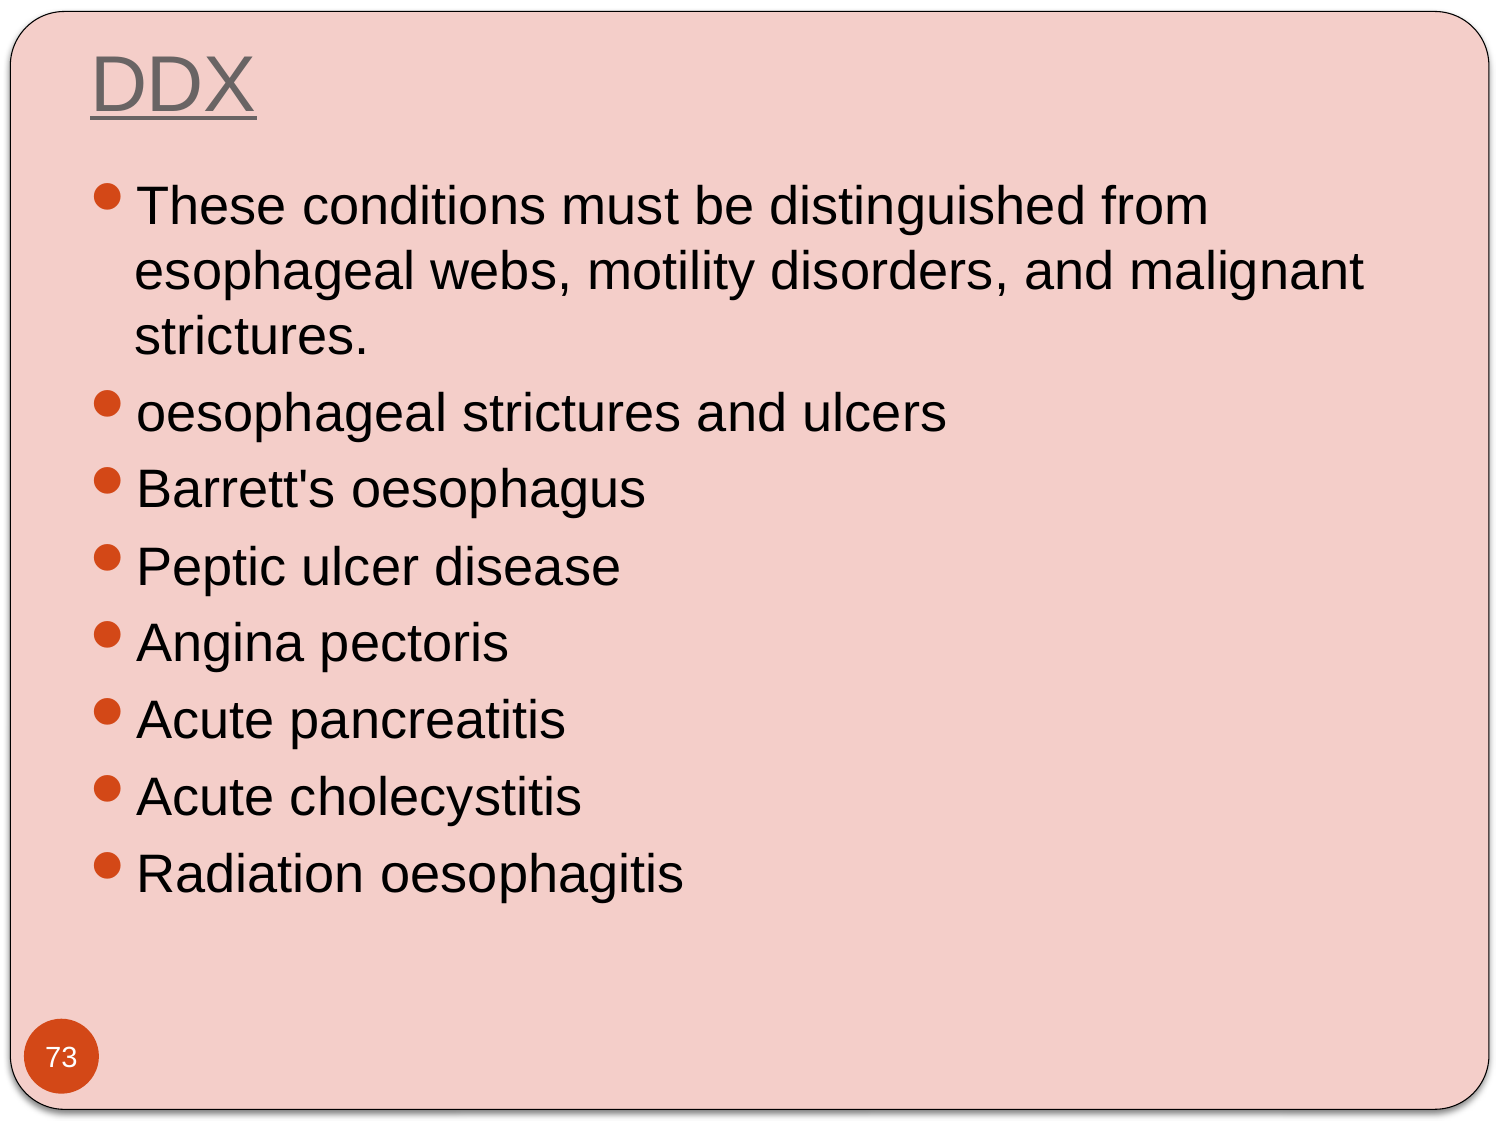

# DDX
These conditions must be distinguished from esophageal webs, motility disorders, and malignant strictures.
oesophageal strictures and ulcers
Barrett's oesophagus
Peptic ulcer disease
Angina pectoris
Acute pancreatitis
Acute cholecystitis
Radiation oesophagitis
73